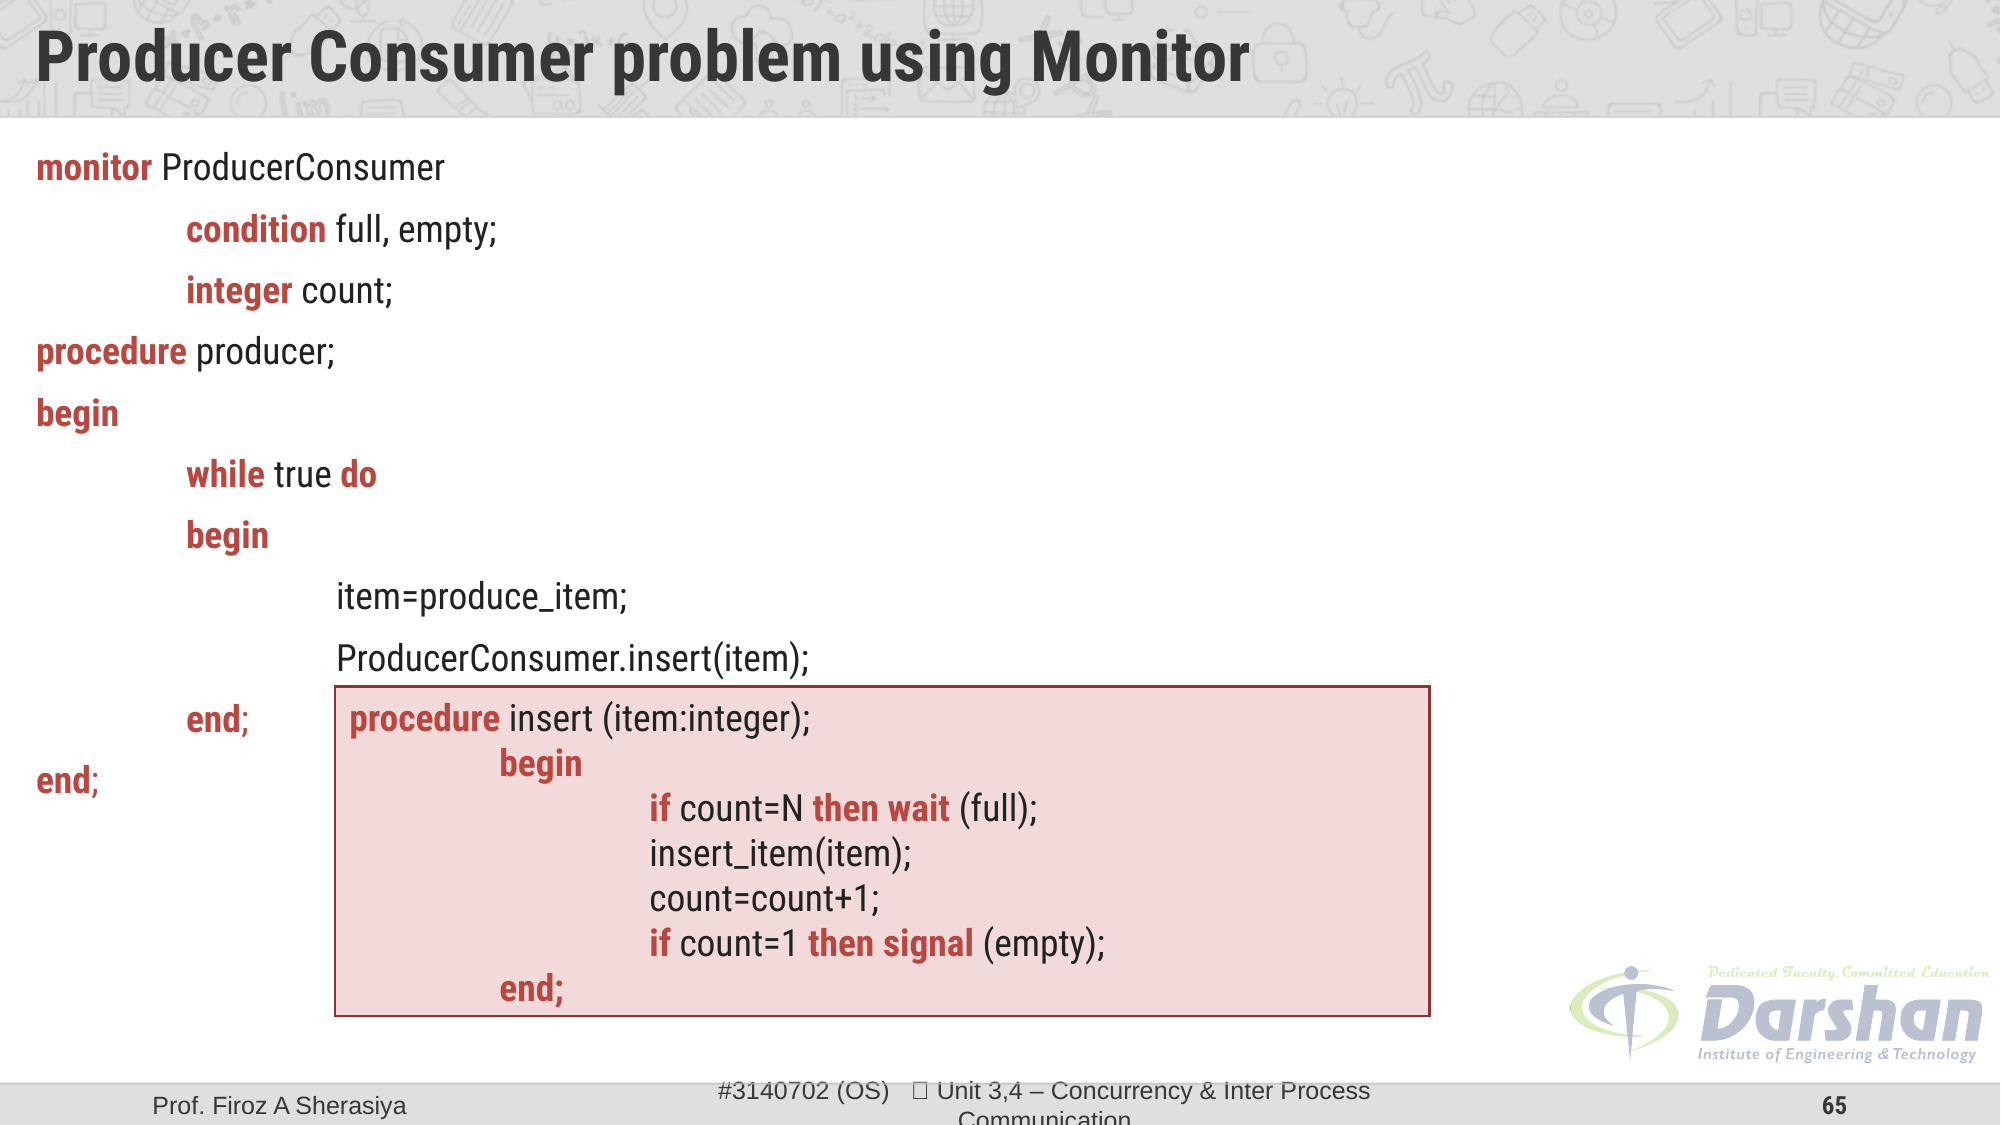

# Producer Consumer problem using Monitor
monitor ProducerConsumer
	condition full, empty;
	integer count;
procedure producer;
begin
	while true do
	begin
		item=produce_item;
		ProducerConsumer.insert(item);
	end;
end;
procedure insert (item:integer);
	begin
		if count=N then wait (full);
		insert_item(item);
		count=count+1;
		if count=1 then signal (empty);
	end;